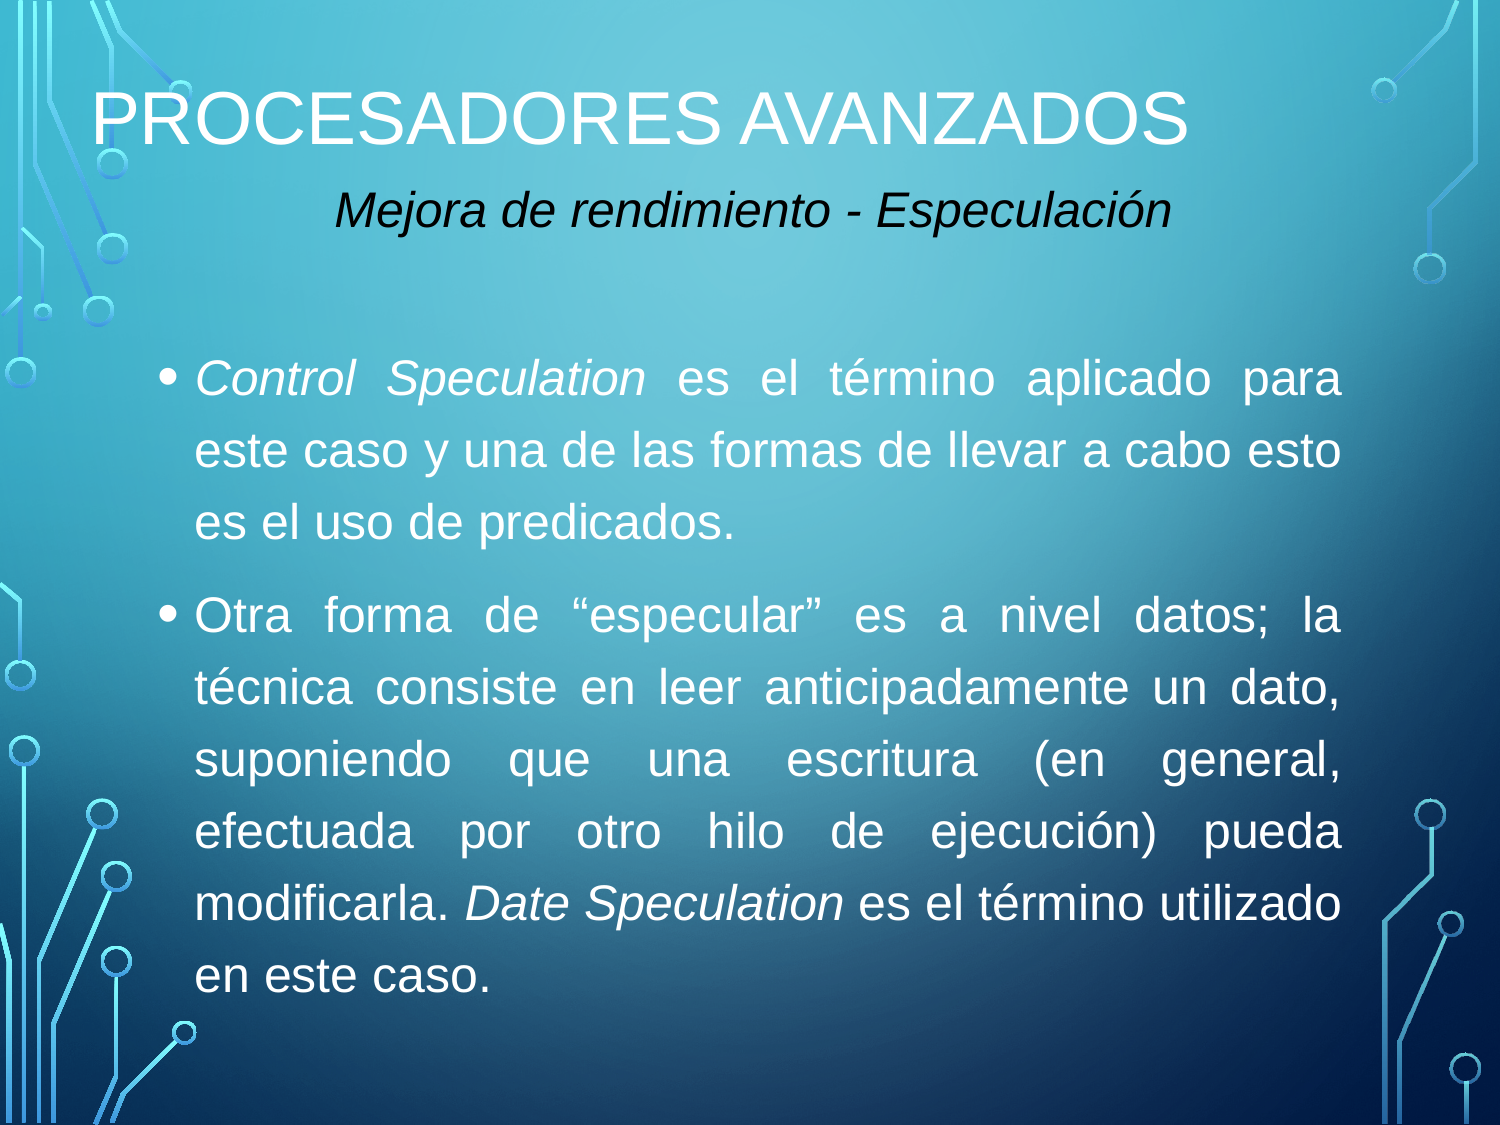

# Procesadores Avanzados
Mejora de rendimiento - Especulación
Control Speculation es el término aplicado para este caso y una de las formas de llevar a cabo esto es el uso de predicados.
Otra forma de “especular” es a nivel datos; la técnica consiste en leer anticipadamente un dato, suponiendo que una escritura (en general, efectuada por otro hilo de ejecución) pueda modificarla. Date Speculation es el término utilizado en este caso.